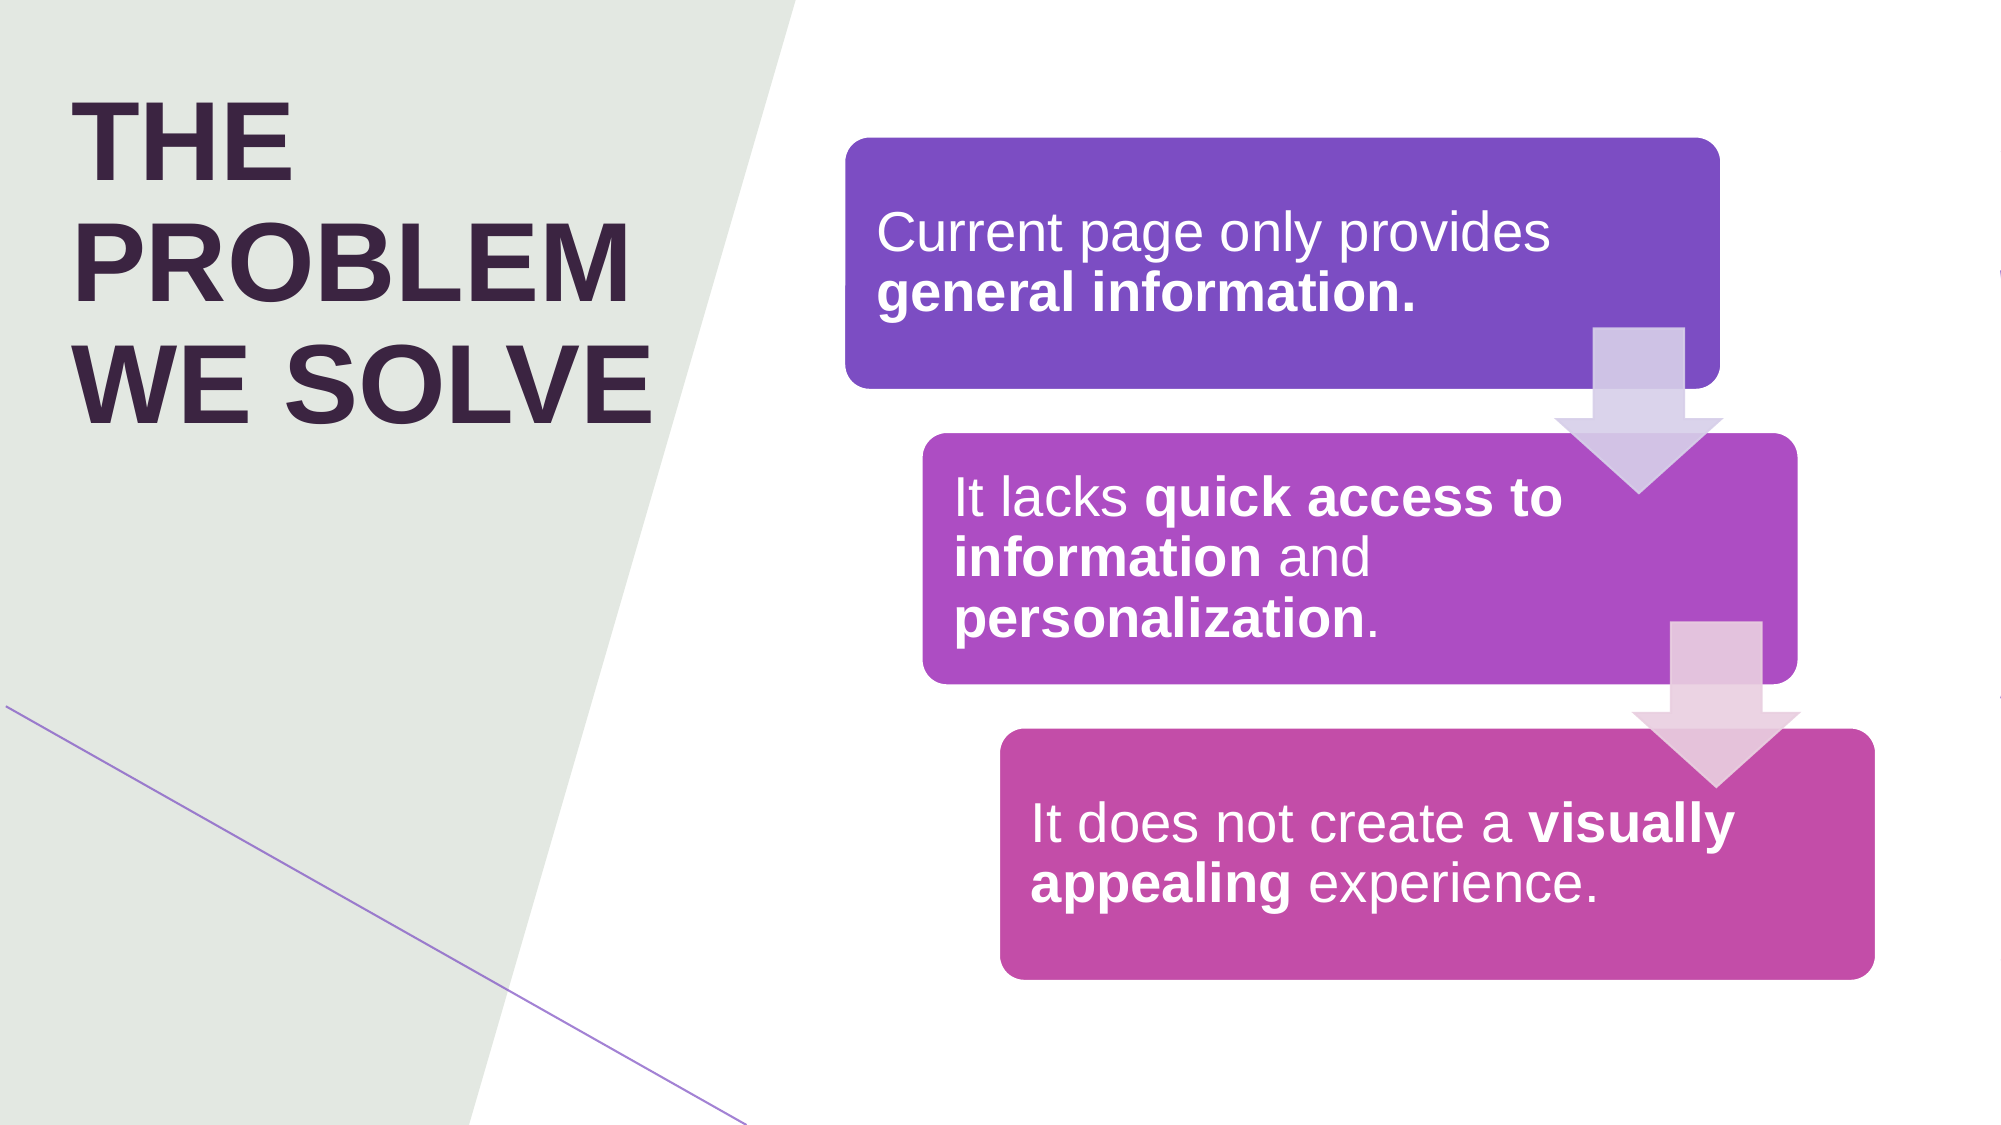

# The Problem We Solve
Current page only provides general information.
It lacks quick access to information and personalization.
It does not create a visually appealing experience.